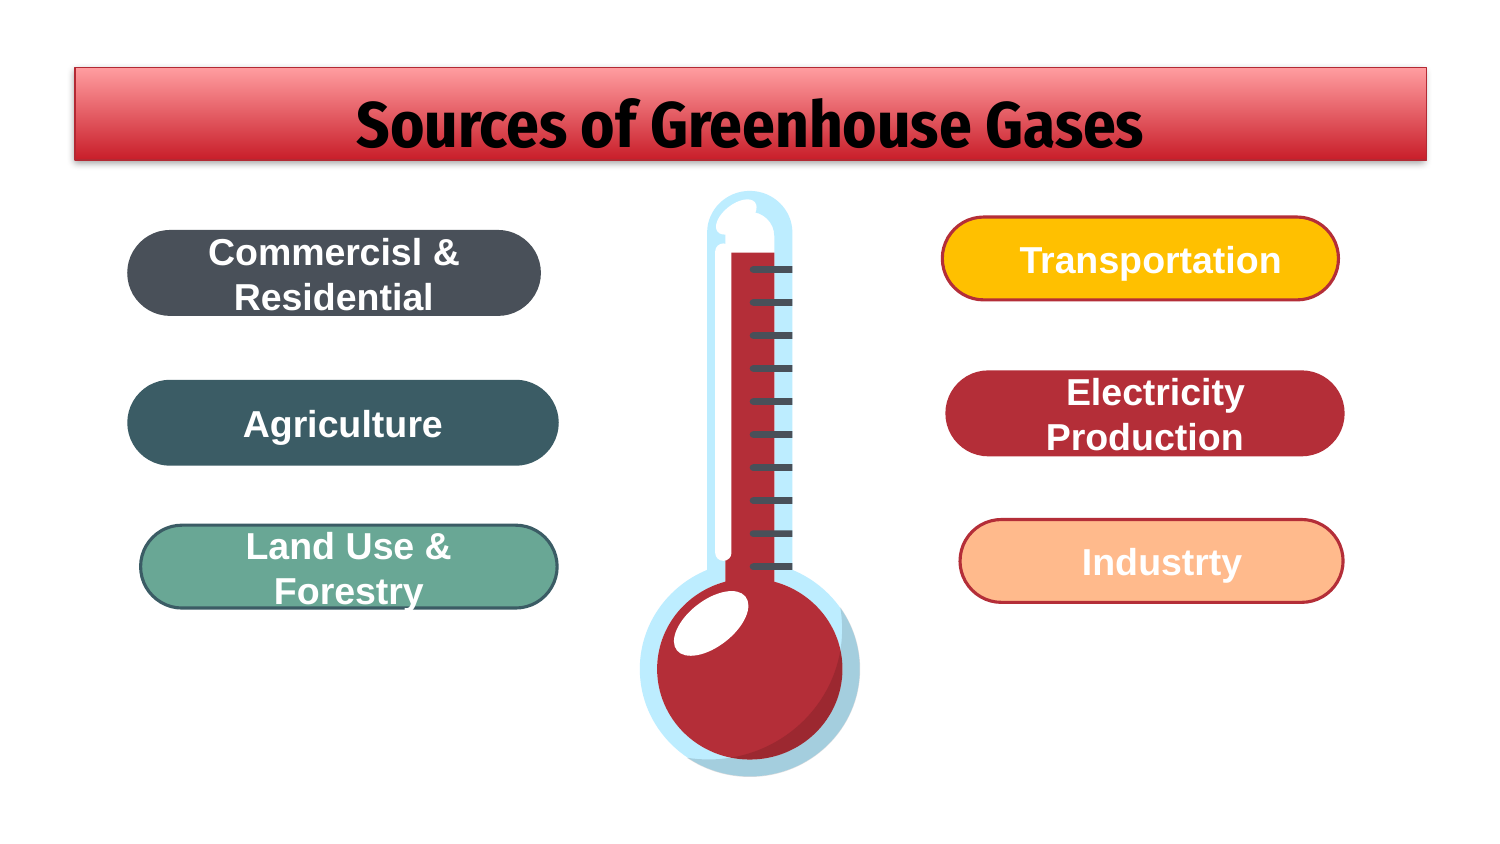

# Sources of Greenhouse Gases

  Transportation
Commercisl & Residential
  Electricity Production
Agriculture
  Industrty
Land Use & Forestry